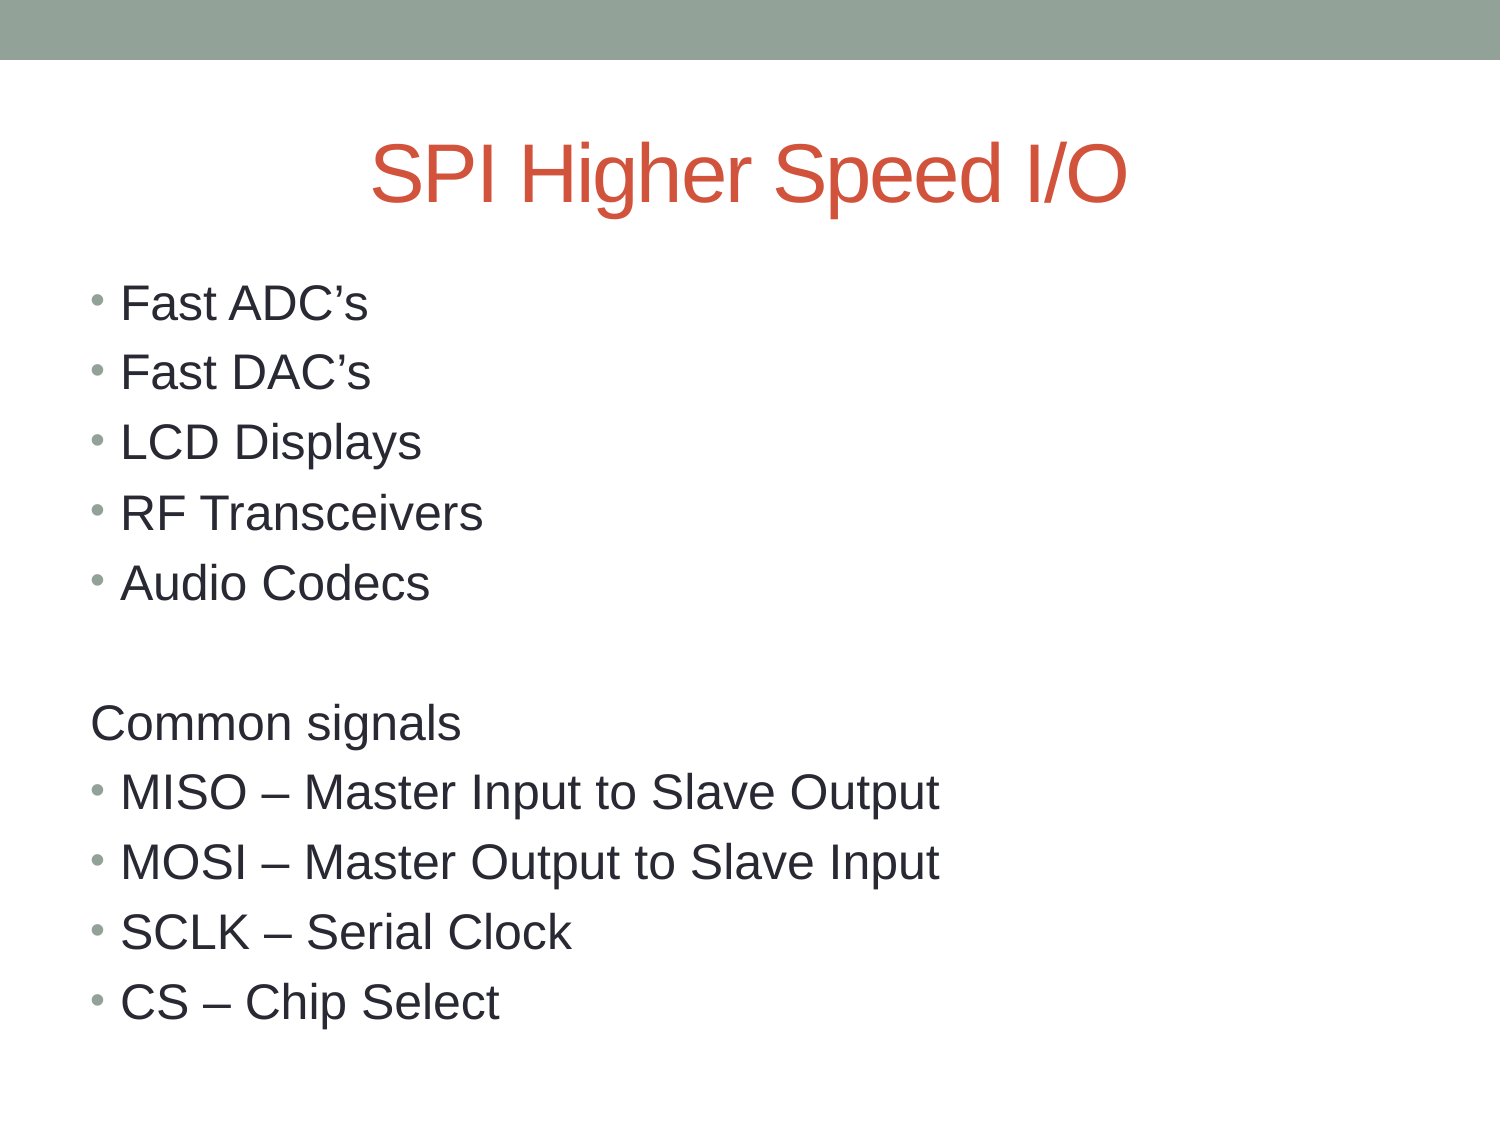

# SPI Higher Speed I/O
Fast ADC’s
Fast DAC’s
LCD Displays
RF Transceivers
Audio Codecs

Common signals
MISO – Master Input to Slave Output
MOSI – Master Output to Slave Input
SCLK – Serial Clock
CS – Chip Select